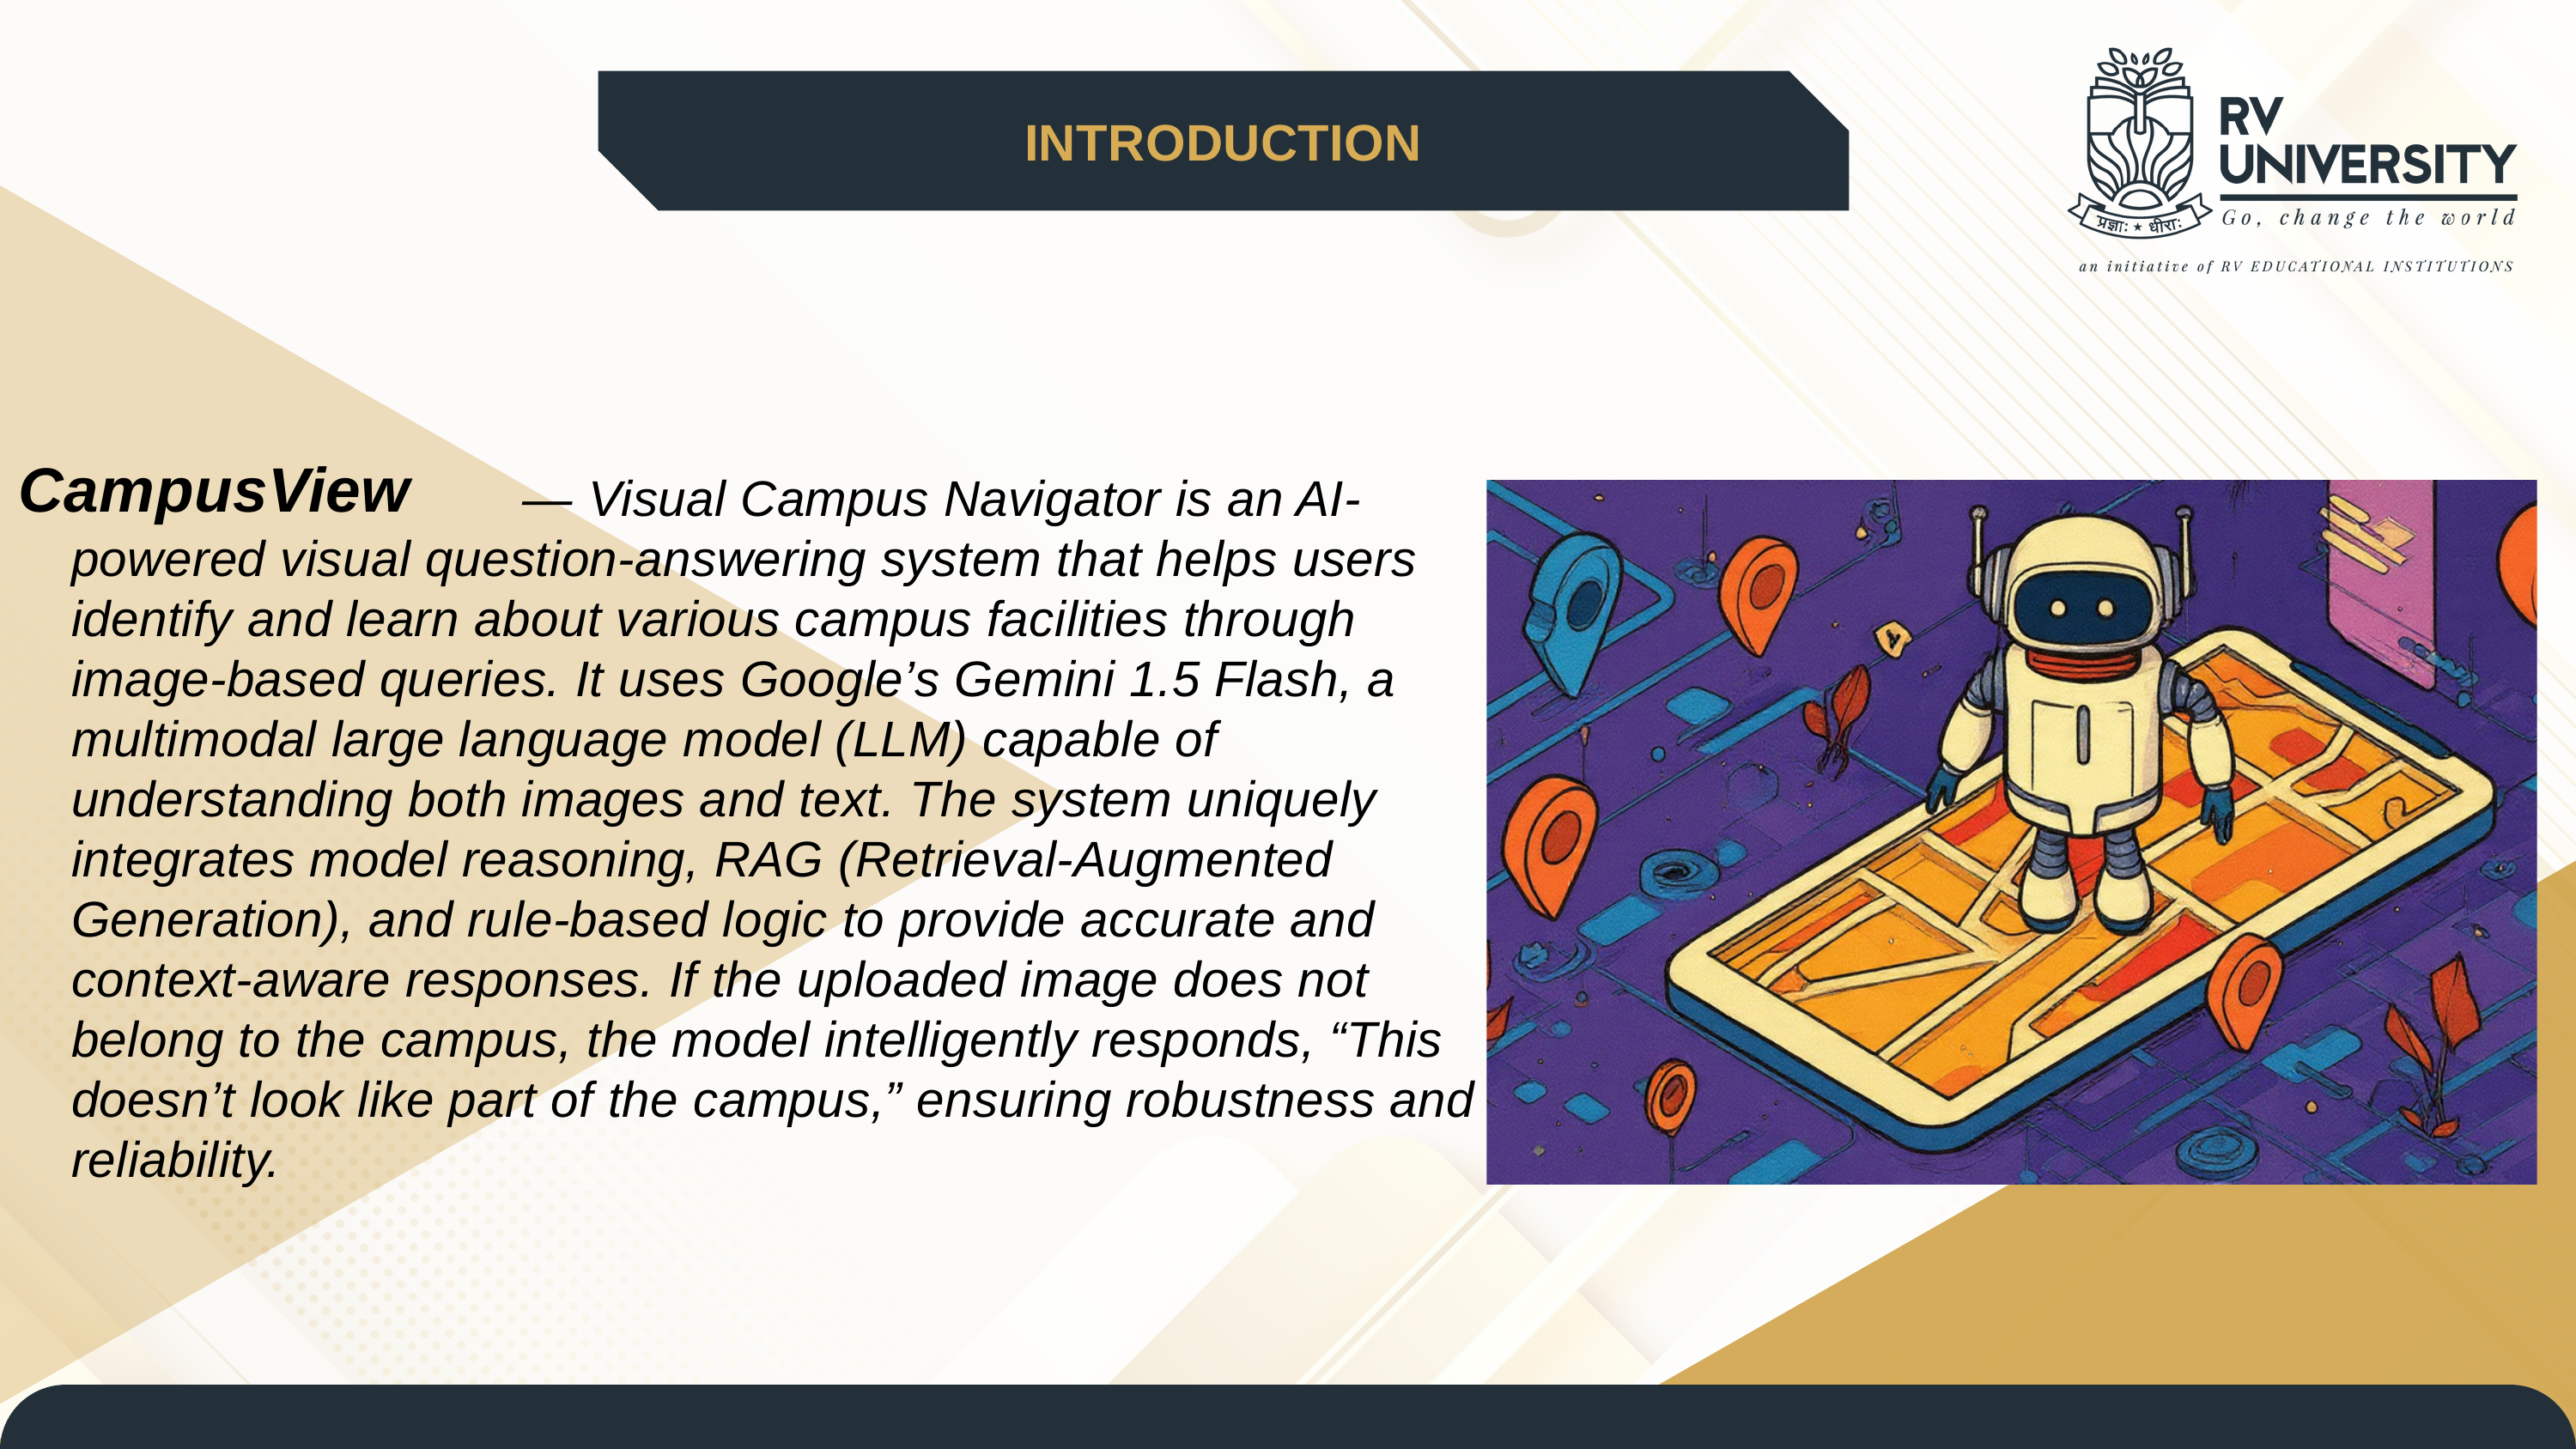

INTRODUCTION

CampusView

                                  — Visual Campus Navigator is an AI-powered visual question-answering system that helps users identify and learn about various campus facilities through image-based queries. It uses Google’s Gemini 1.5 Flash, a multimodal large language model (LLM) capable of understanding both images and text. The system uniquely integrates model reasoning, RAG (Retrieval-Augmented Generation), and rule-based logic to provide accurate and context-aware responses. If the uploaded image does not belong to the campus, the model intelligently responds, “This doesn’t look like part of the campus,” ensuring robustness and reliability.